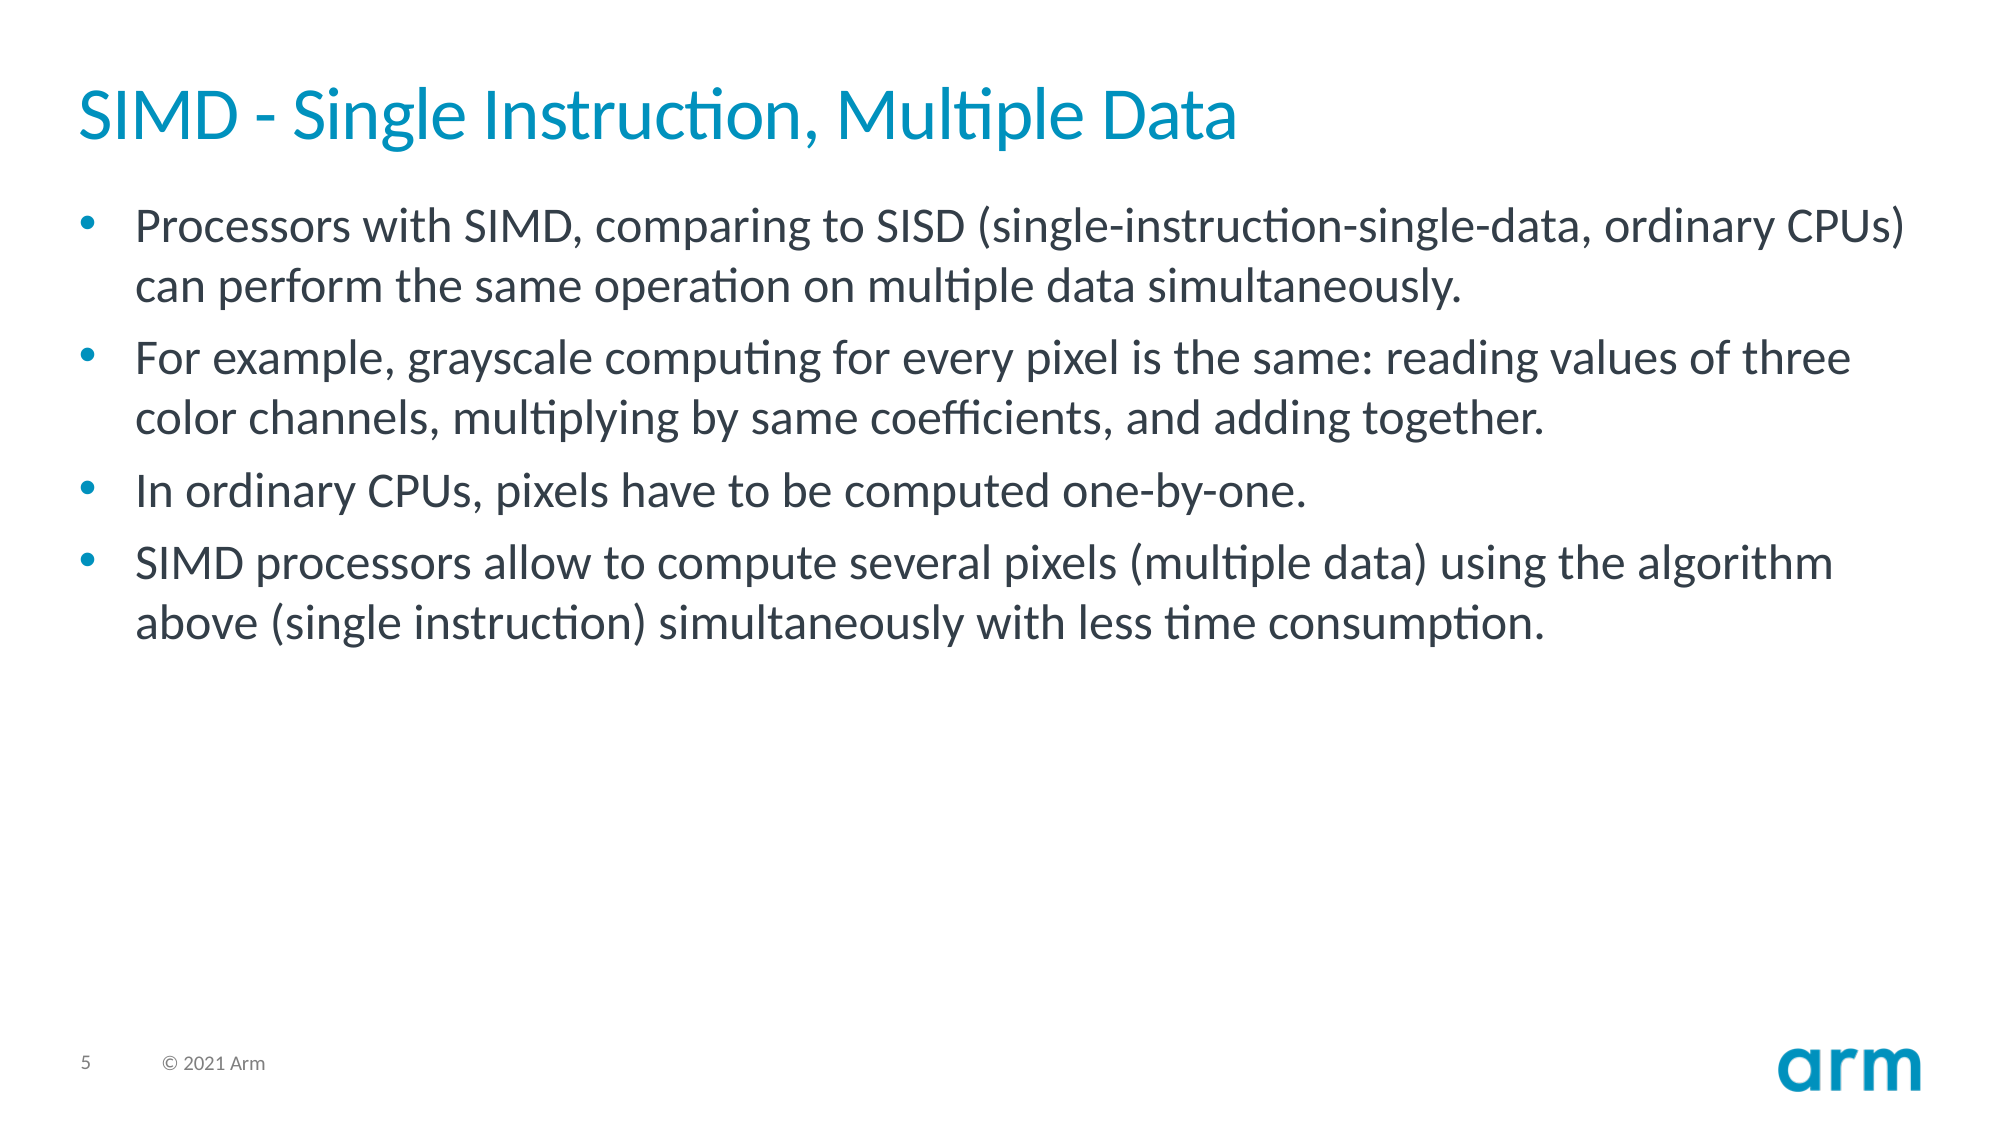

# SIMD - Single Instruction, Multiple Data
Processors with SIMD, comparing to SISD (single-instruction-single-data, ordinary CPUs)
can perform the same operation on multiple data simultaneously.
For example, grayscale computing for every pixel is the same: reading values of three color channels, multiplying by same coefficients, and adding together.
In ordinary CPUs, pixels have to be computed one-by-one.
SIMD processors allow to compute several pixels (multiple data) using the algorithm above (single instruction) simultaneously with less time consumption.